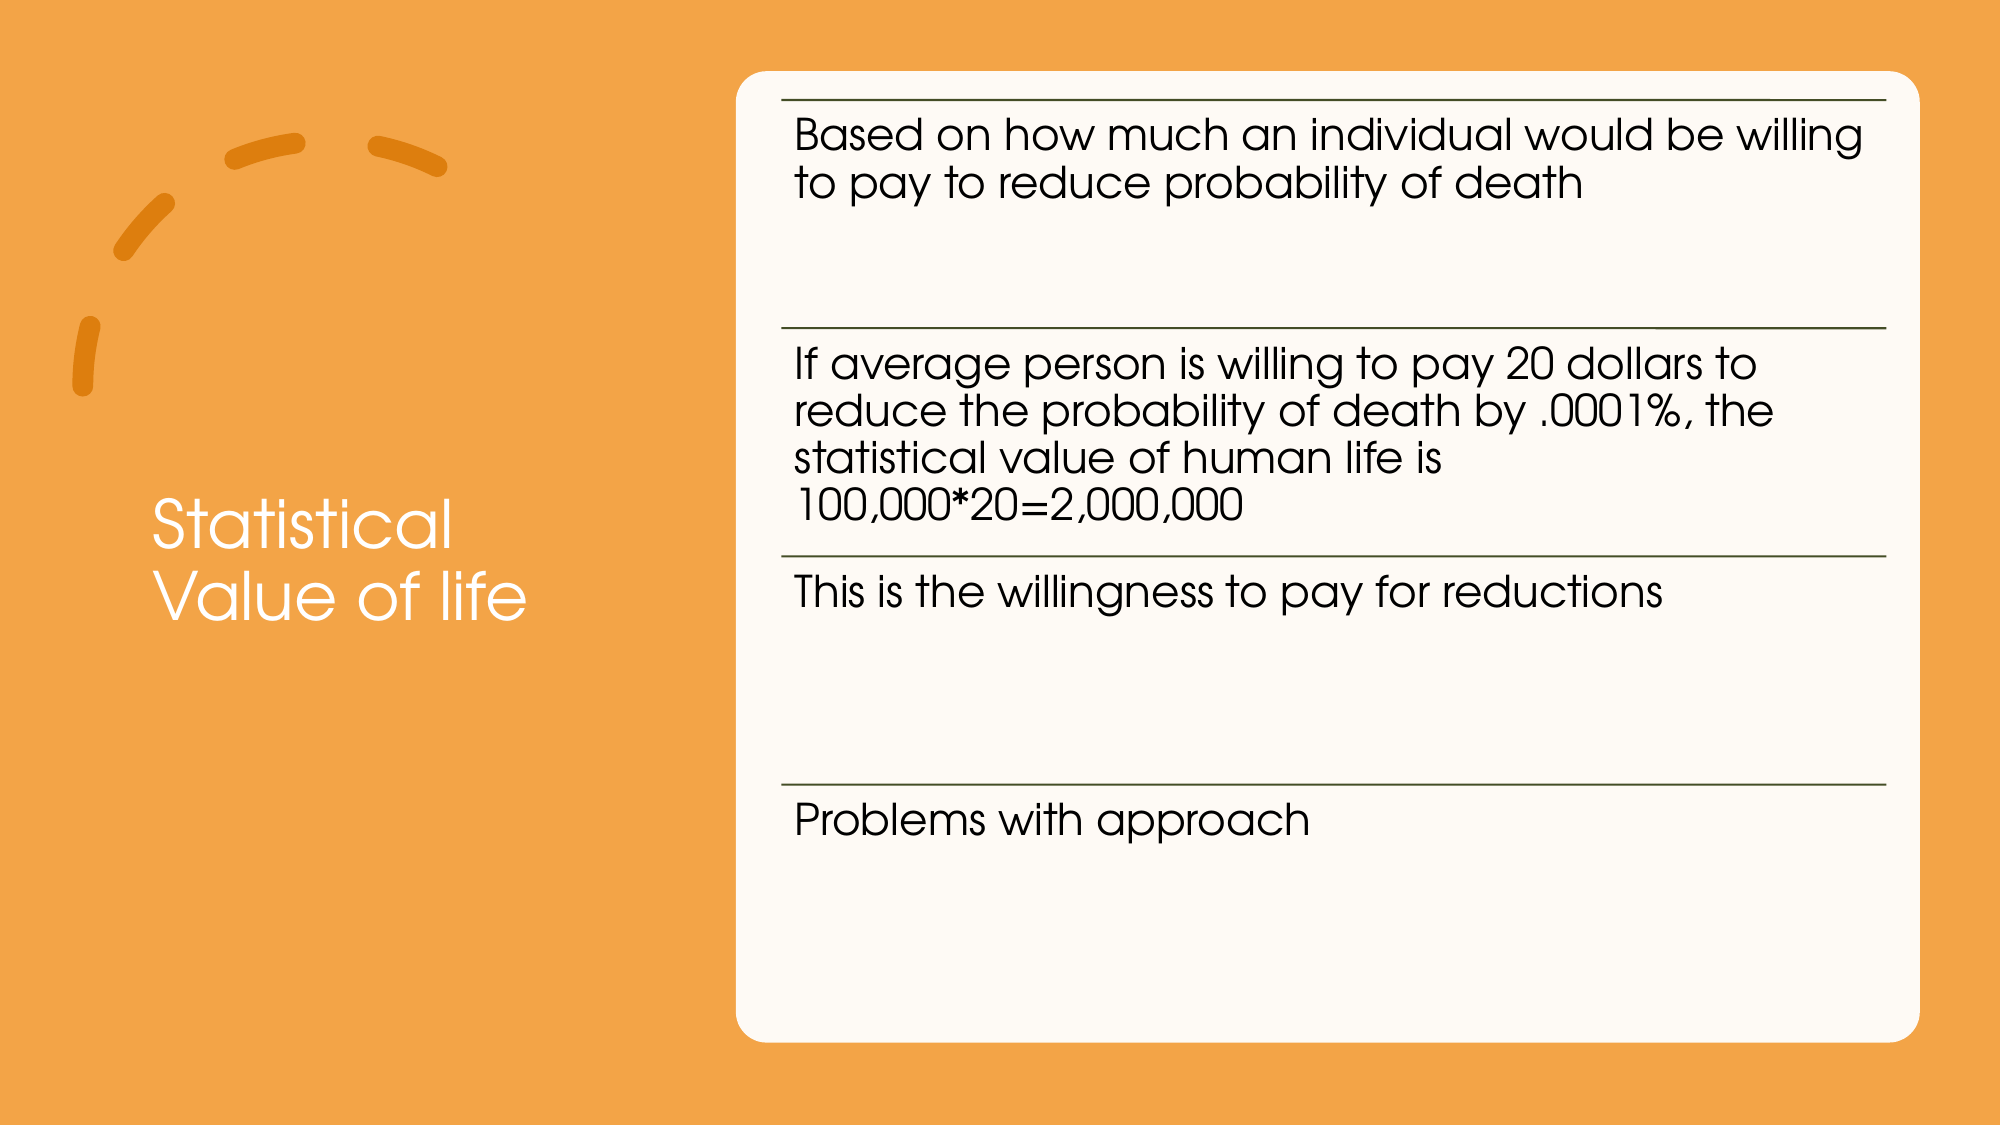

Based on how much an individual would be willing to pay to reduce probability of death
If average person is willing to pay 20 dollars to reduce the probability of death by .0001%, the statistical value of human life is 100,000*20=2,000,000
This is the willingness to pay for reductions
Problems with approach
# Statistical Value of life